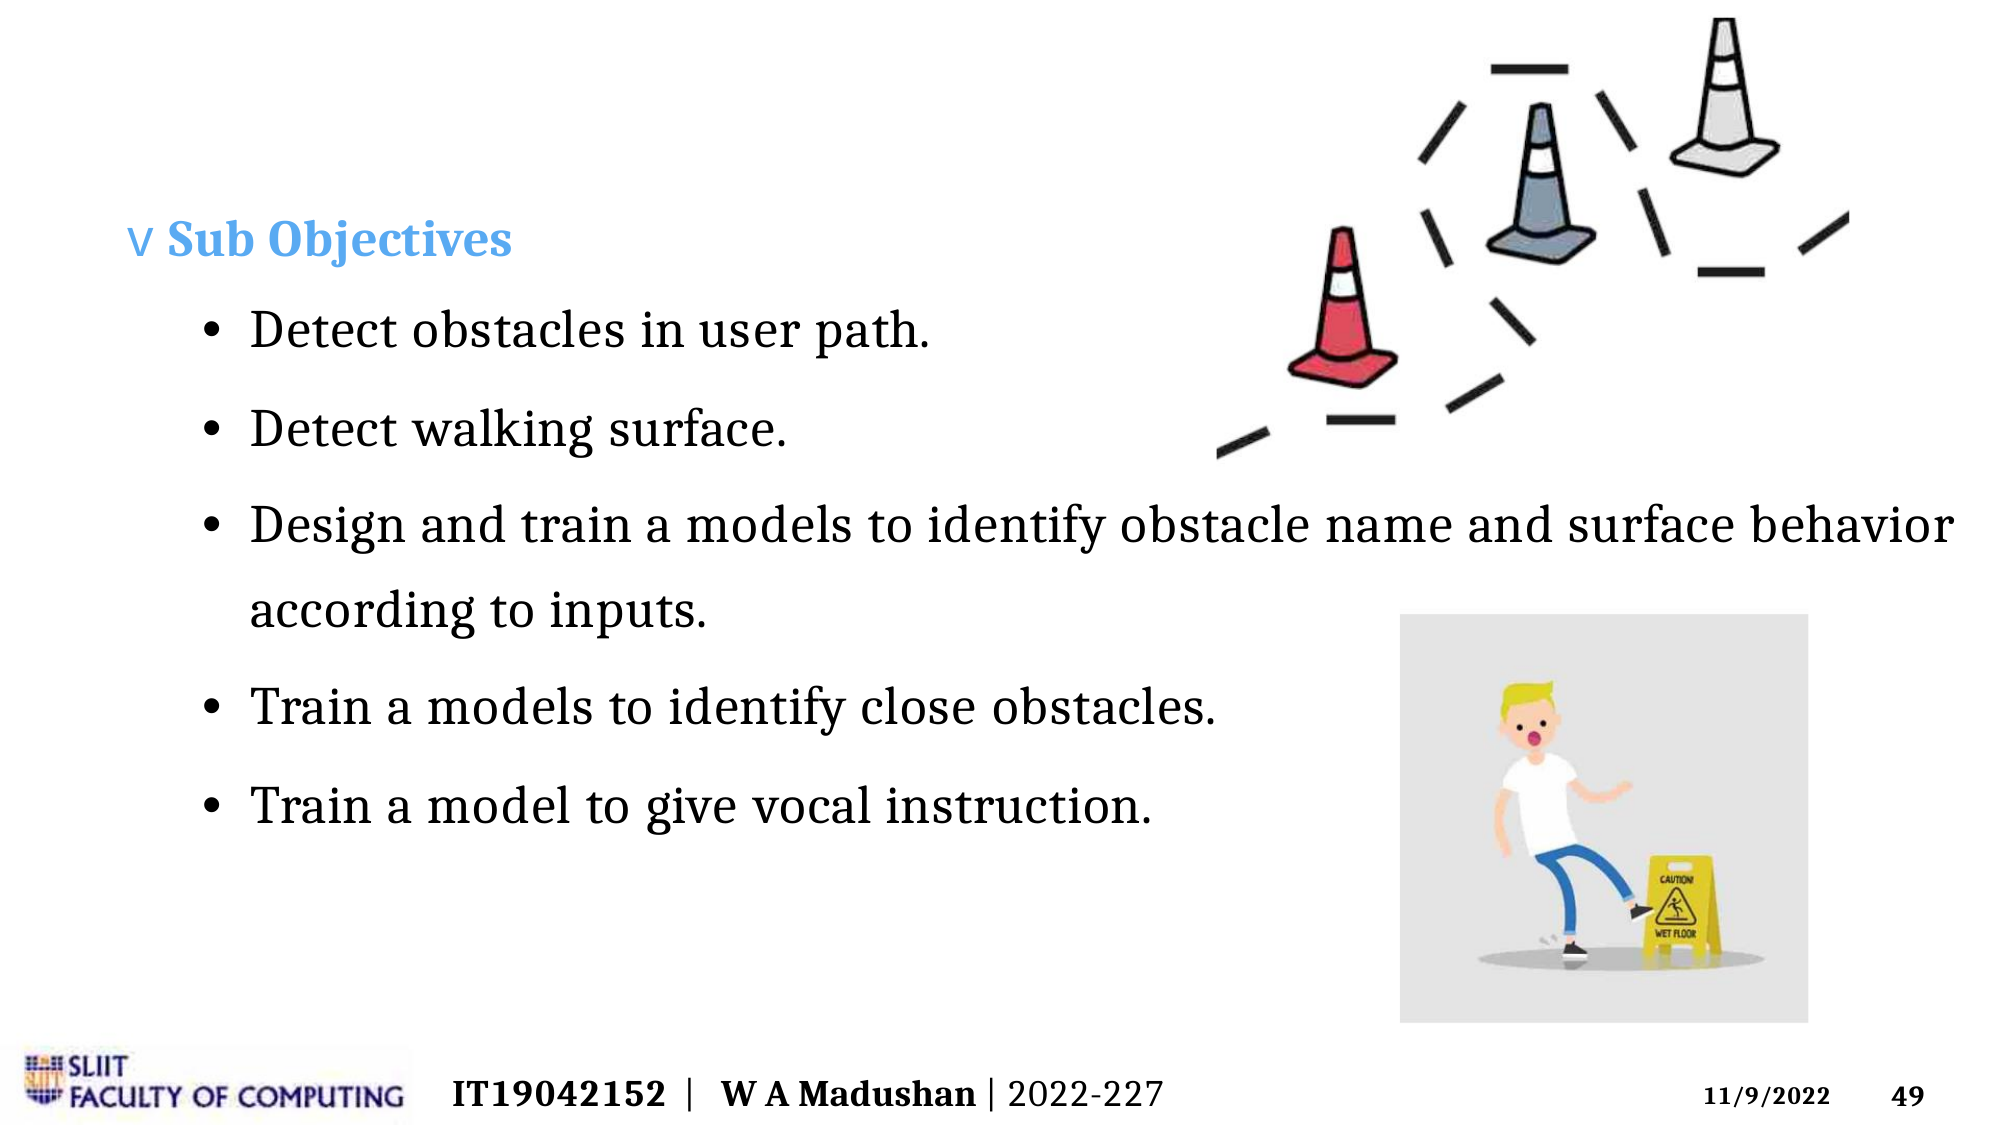

v Sub Objectives
• Detect obstacles in user path.
• Detect walking surface.
• Design and train a models to identify obstacle name and surface behavior
according to inputs.
• Train a models to identify close obstacles.
• Train a model to give vocal instruction.
IT19042152 | W A Madushan | 2022-227
49
11/9/2022